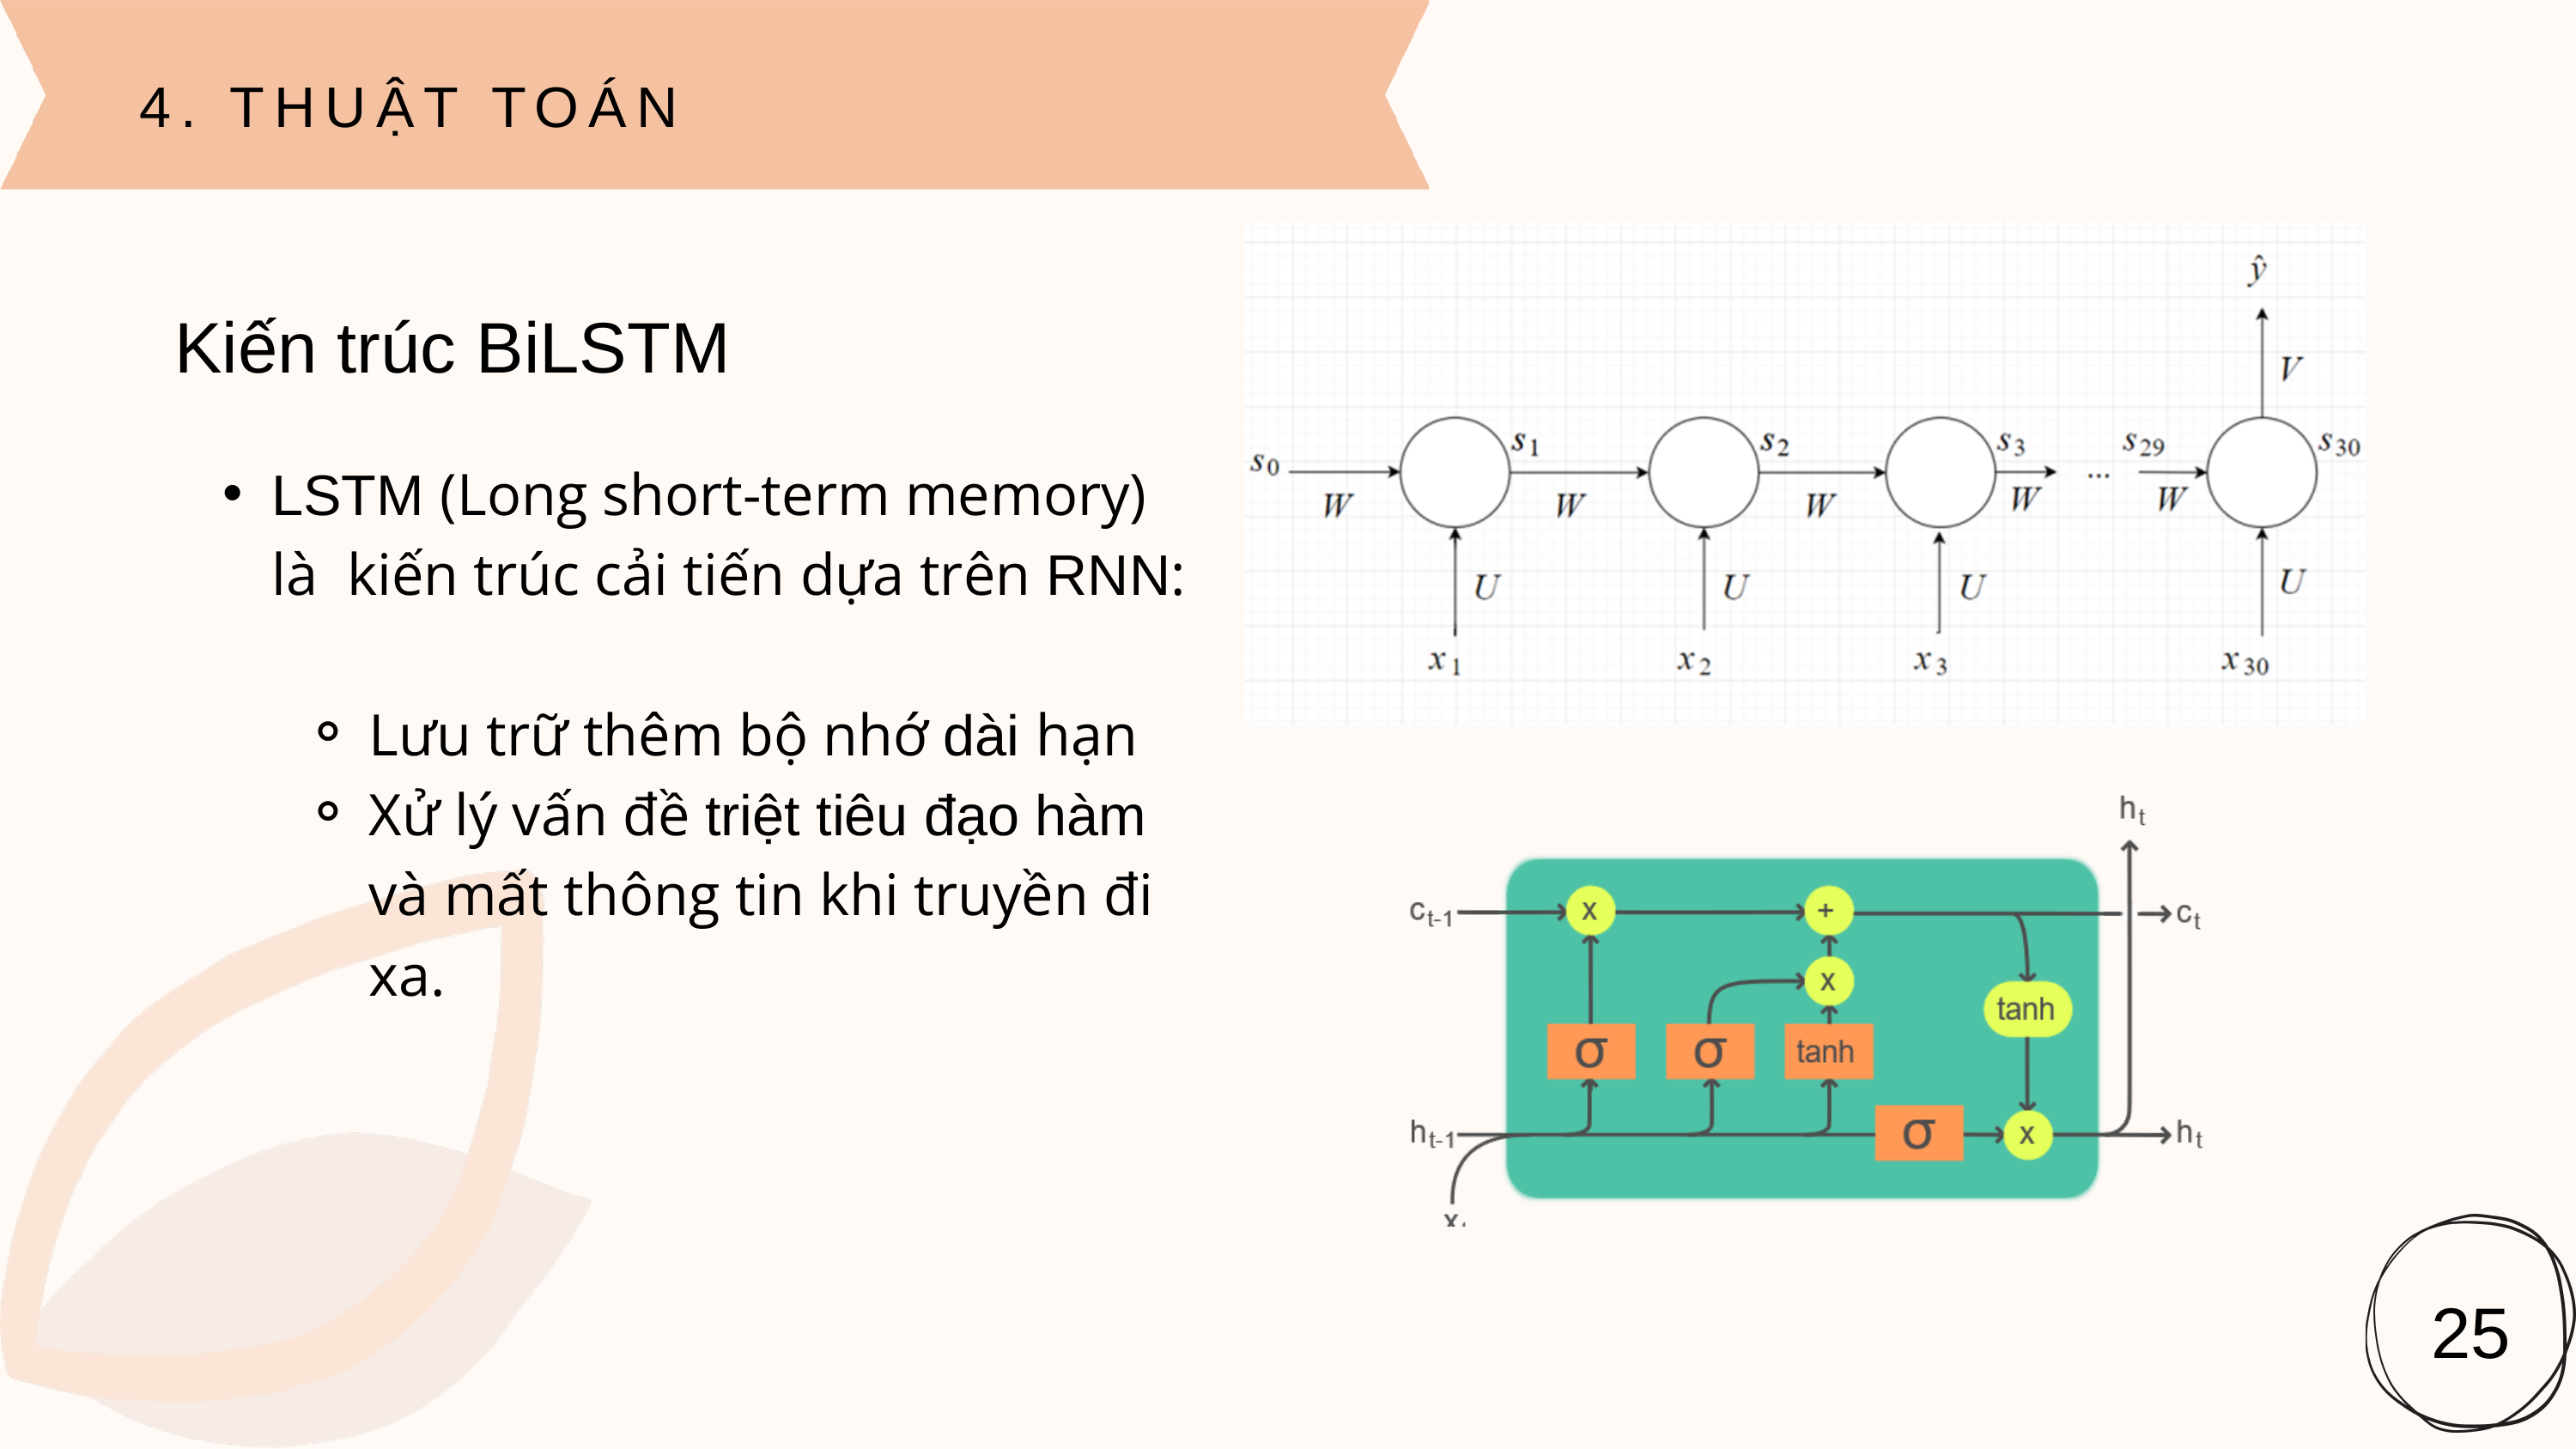

4. THUẬT TOÁN

Kiến trúc BiLSTM
LSTM (Long short-term memory) là  kiến trúc cải tiến dựa trên RNN:

Lưu trữ thêm bộ nhớ dài hạn
Xử lý vấn đề triệt tiêu đạo hàm và mất thông tin khi truyền đi xa.

25